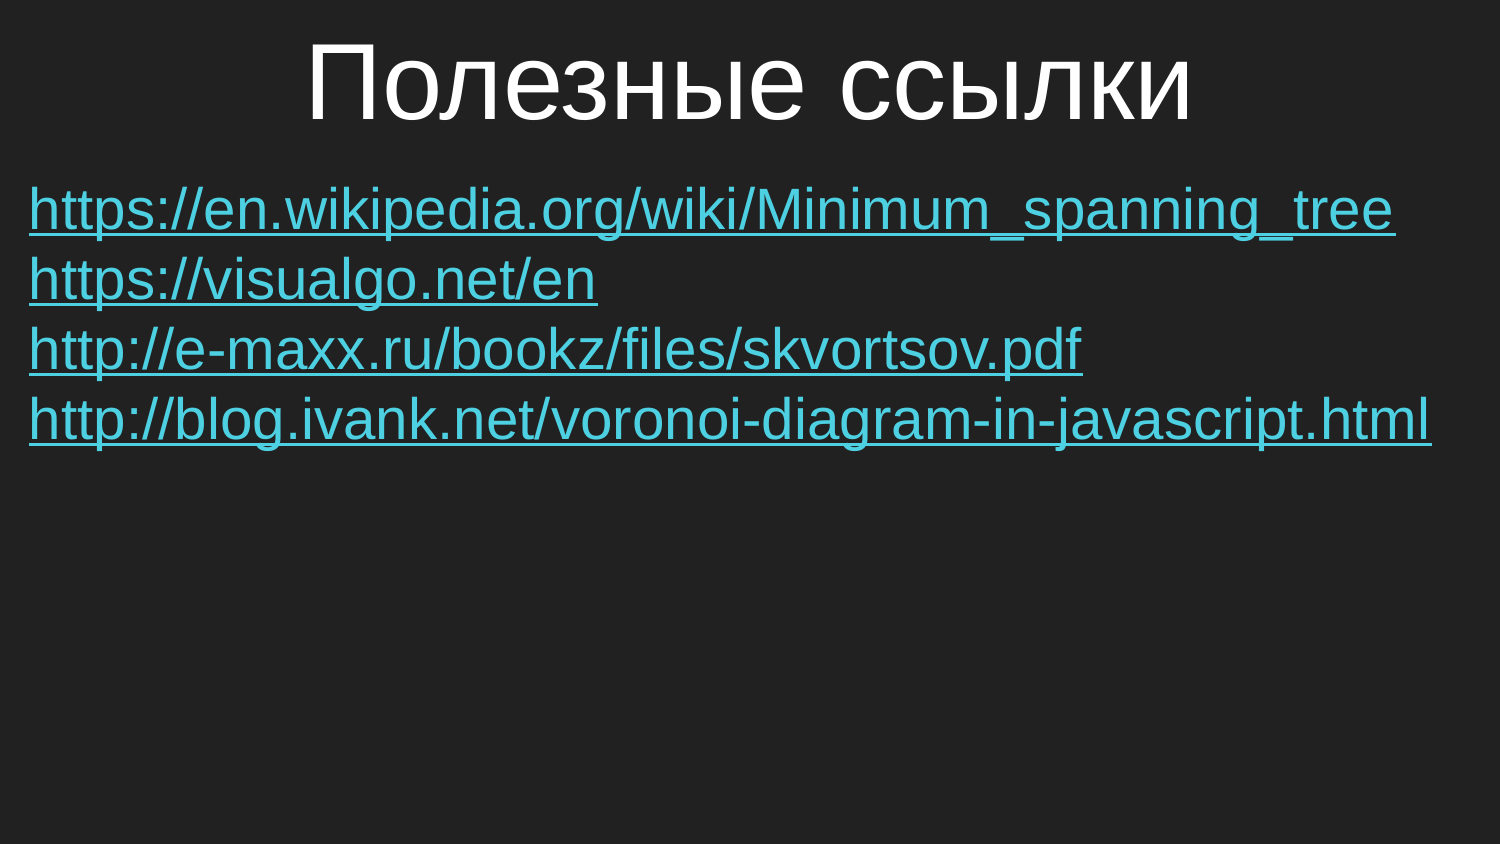

# Полезные ссылки
https://en.wikipedia.org/wiki/Minimum_spanning_tree
https://visualgo.net/en
http://e-maxx.ru/bookz/files/skvortsov.pdf
http://blog.ivank.net/voronoi-diagram-in-javascript.html